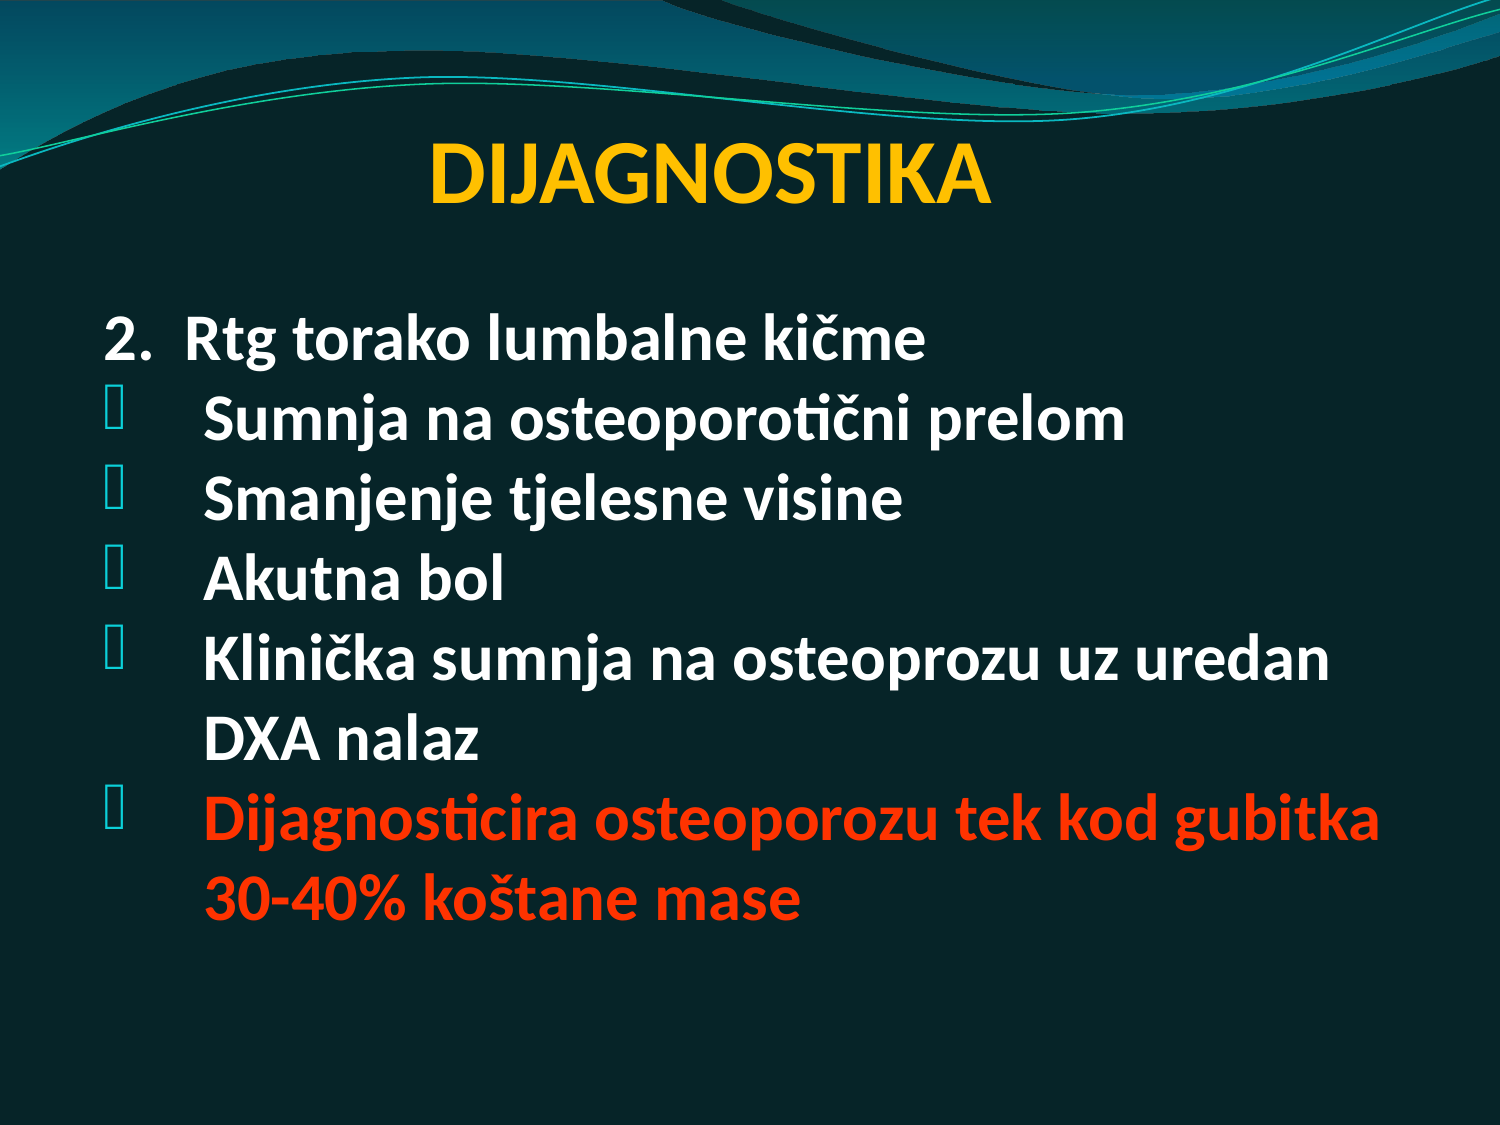

# DIJAGNOSTIKA
2.  Rtg torako lumbalne kičme
Sumnja na osteoporotični prelom
Smanjenje tjelesne visine
Akutna bol
Klinička sumnja na osteoprozu uz uredan DXA nalaz
Dijagnosticira osteoporozu tek kod gubitka 30-40% koštane mase